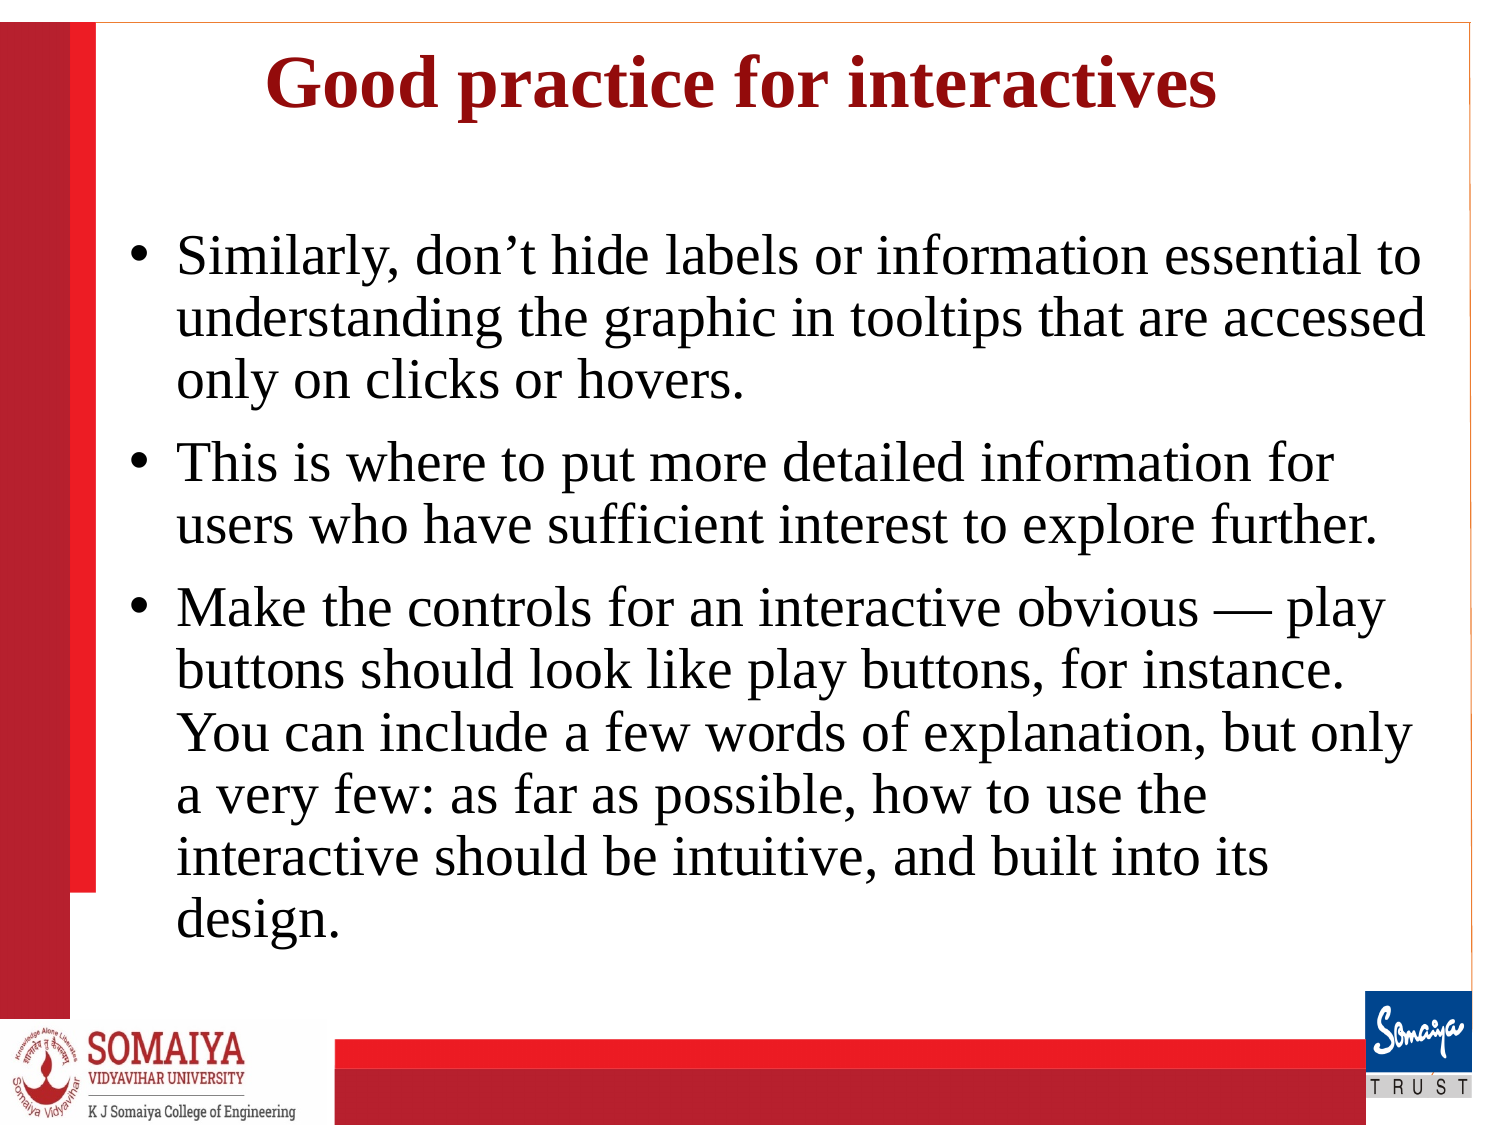

# Good practice for interactives
Similarly, don’t hide labels or information essential to understanding the graphic in tooltips that are accessed only on clicks or hovers.
This is where to put more detailed information for users who have sufficient interest to explore further.
Make the controls for an interactive obvious — play buttons should look like play buttons, for instance. You can include a few words of explanation, but only a very few: as far as possible, how to use the interactive should be intuitive, and built into its design.